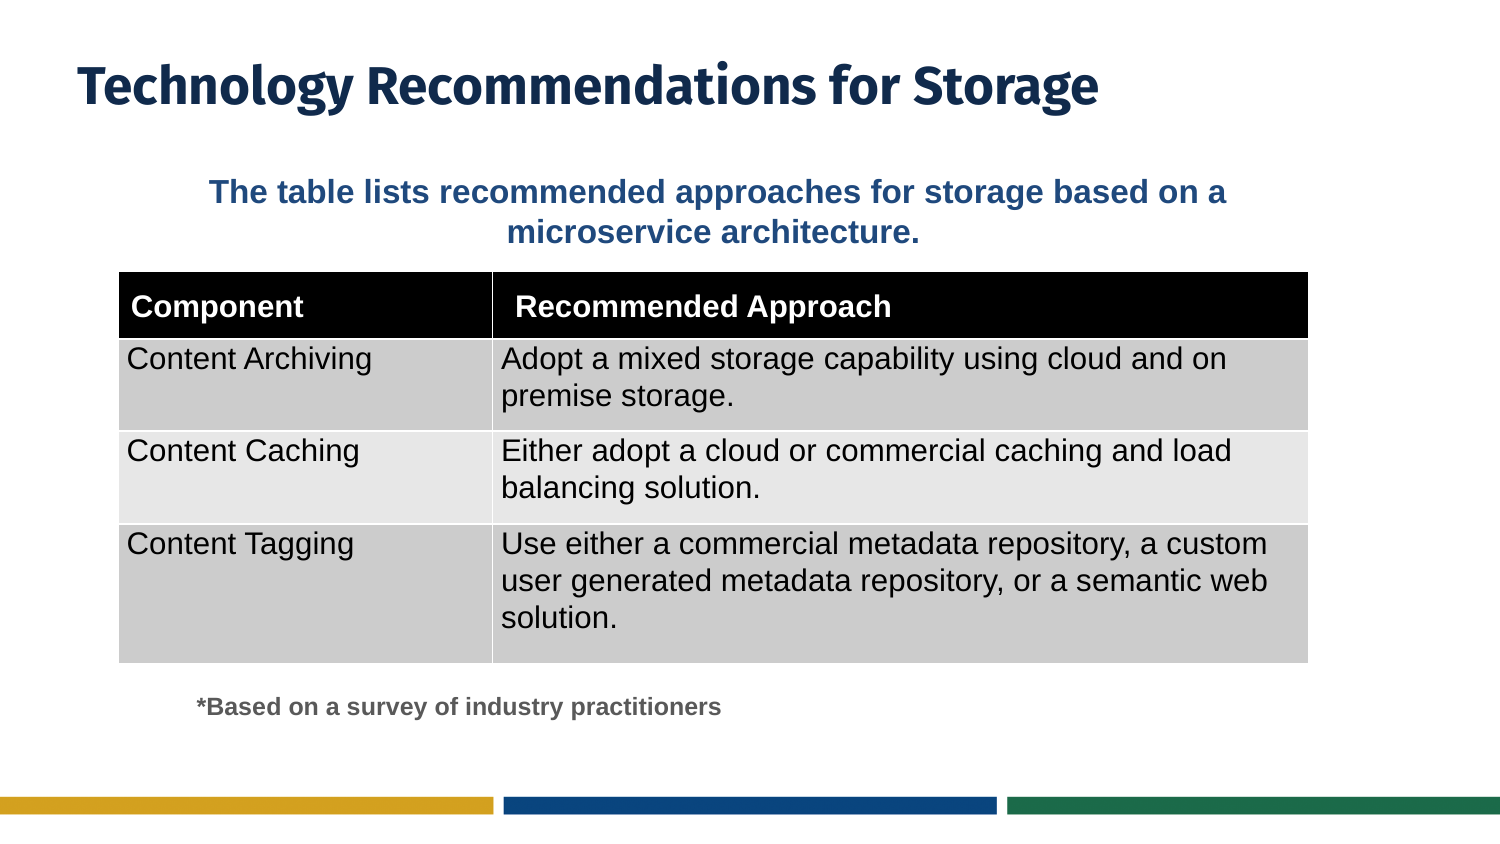

# Technology Recommendations for Storage
The table lists recommended approaches for storage based on a microservice architecture.
| Component | Recommended Approach |
| --- | --- |
| Content Archiving | Adopt a mixed storage capability using cloud and on premise storage. |
| Content Caching | Either adopt a cloud or commercial caching and load balancing solution. |
| Content Tagging | Use either a commercial metadata repository, a custom user generated metadata repository, or a semantic web solution. |
*Based on a survey of industry practitioners